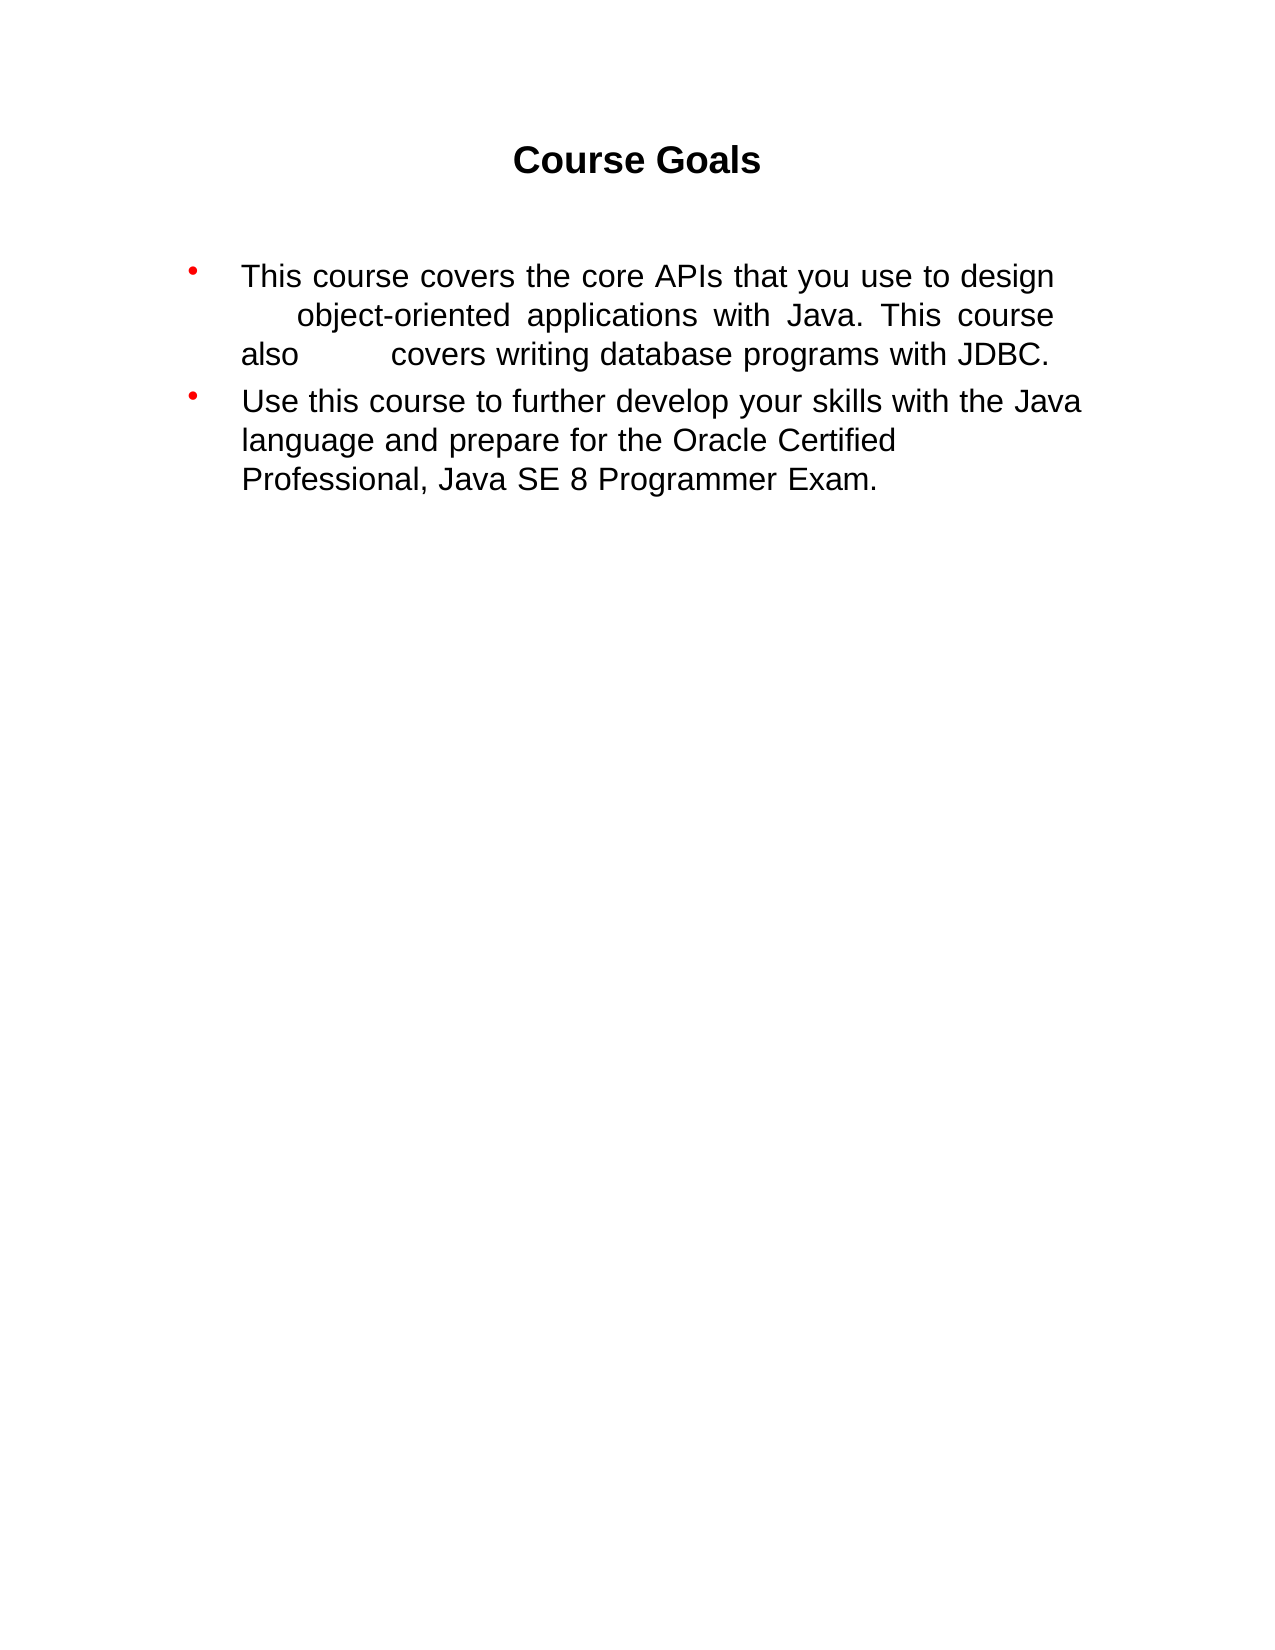

Course Goals

This course covers the core APIs that you use to design 	object-oriented applications with Java. This course also 	covers writing database programs with JDBC.
Use this course to further develop your skills with the Java language and prepare for the Oracle Certified Professional, Java SE 8 Programmer Exam.